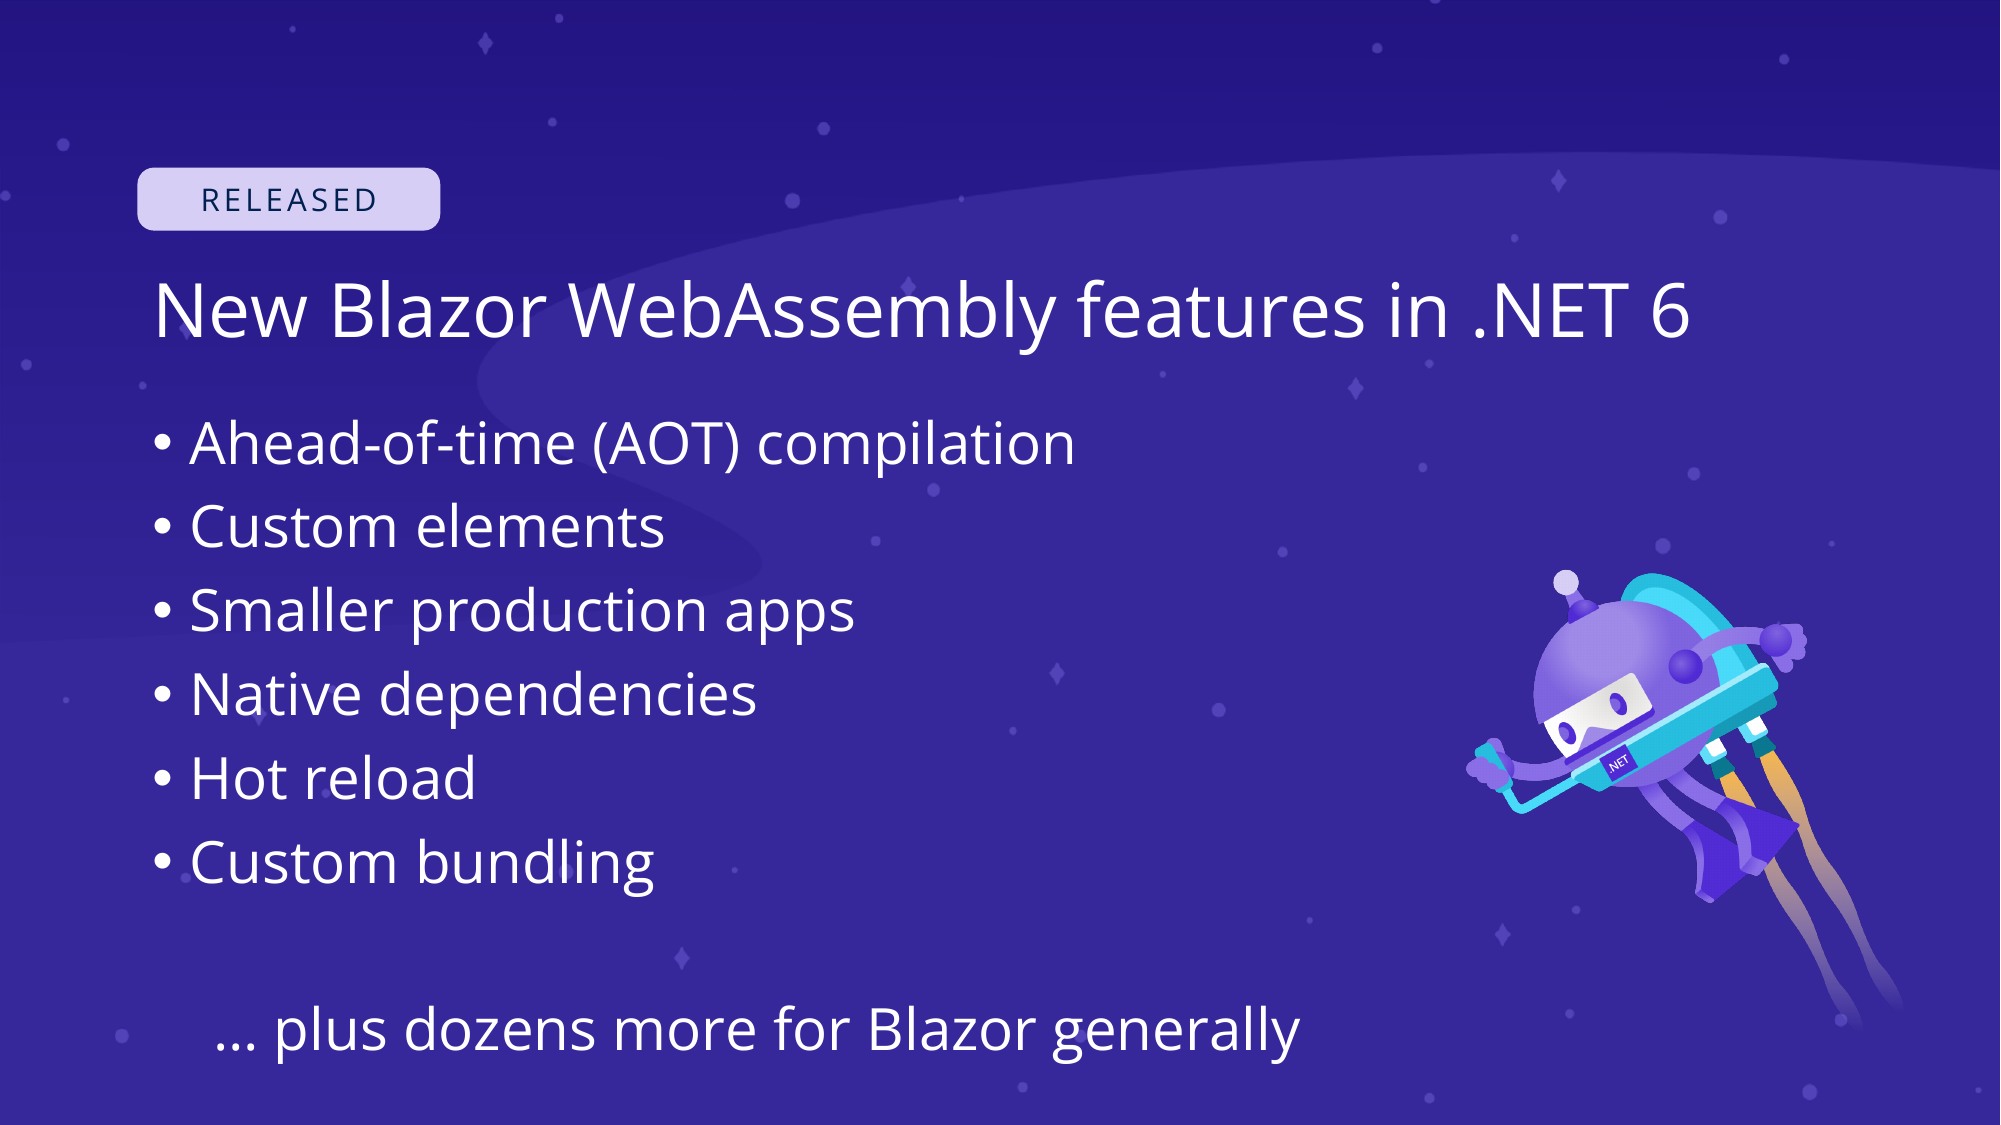

# New Blazor WebAssembly features in .NET 6
Ahead-of-time (AOT) compilation
Custom elements
Smaller production apps
Native dependencies
Hot reload
Custom bundling

    … plus dozens more for Blazor generally